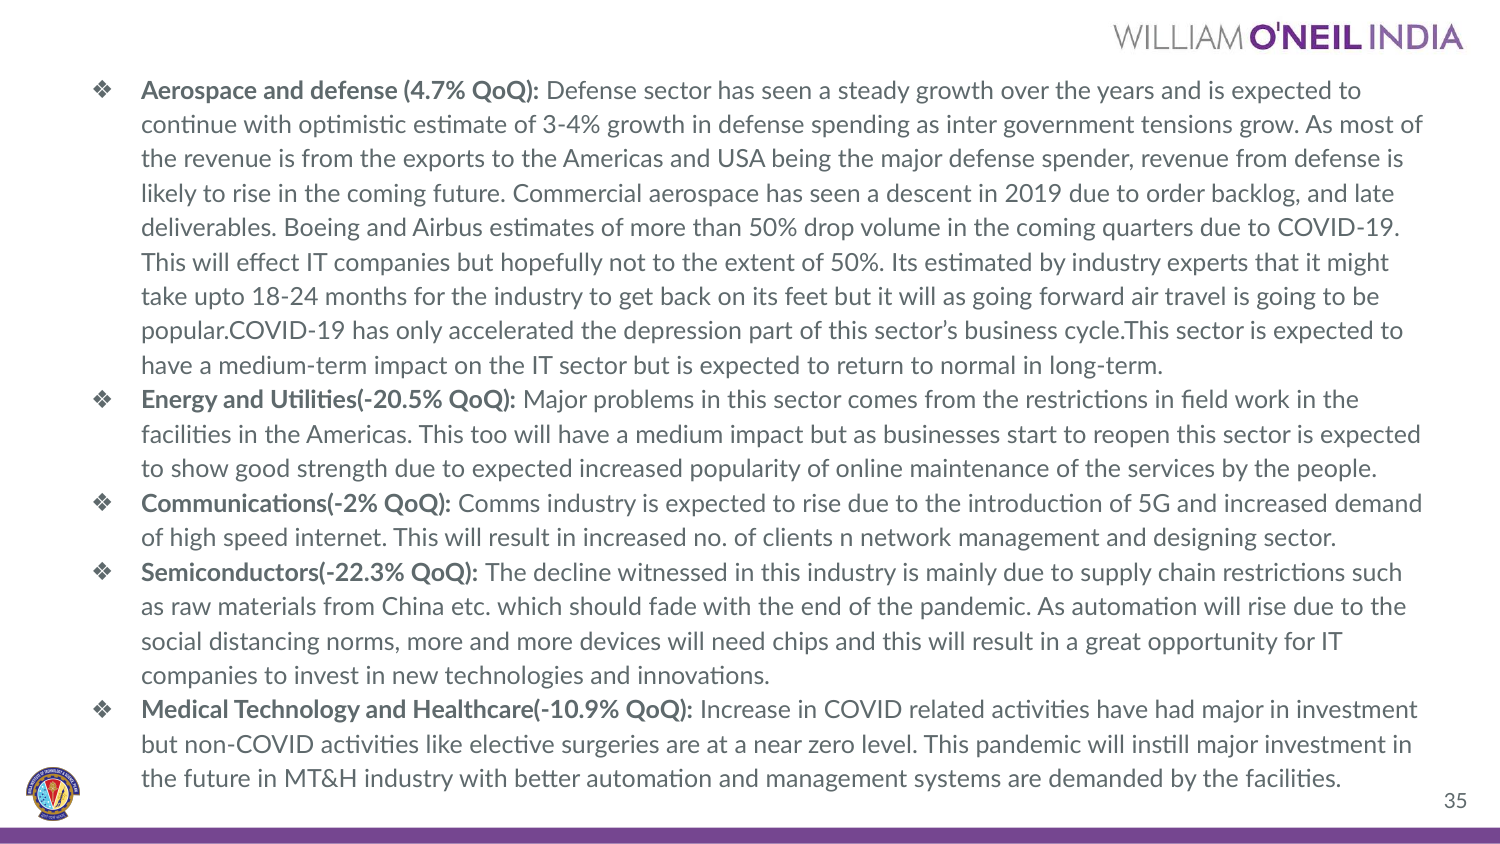

Aerospace and defense (4.7% QoQ): Defense sector has seen a steady growth over the years and is expected to continue with optimistic estimate of 3-4% growth in defense spending as inter government tensions grow. As most of the revenue is from the exports to the Americas and USA being the major defense spender, revenue from defense is likely to rise in the coming future. Commercial aerospace has seen a descent in 2019 due to order backlog, and late deliverables. Boeing and Airbus estimates of more than 50% drop volume in the coming quarters due to COVID-19. This will effect IT companies but hopefully not to the extent of 50%. Its estimated by industry experts that it might take upto 18-24 months for the industry to get back on its feet but it will as going forward air travel is going to be popular.COVID-19 has only accelerated the depression part of this sector’s business cycle.This sector is expected to have a medium-term impact on the IT sector but is expected to return to normal in long-term.
Energy and Utilities(-20.5% QoQ): Major problems in this sector comes from the restrictions in field work in the facilities in the Americas. This too will have a medium impact but as businesses start to reopen this sector is expected to show good strength due to expected increased popularity of online maintenance of the services by the people.
Communications(-2% QoQ): Comms industry is expected to rise due to the introduction of 5G and increased demand of high speed internet. This will result in increased no. of clients n network management and designing sector.
Semiconductors(-22.3% QoQ): The decline witnessed in this industry is mainly due to supply chain restrictions such as raw materials from China etc. which should fade with the end of the pandemic. As automation will rise due to the social distancing norms, more and more devices will need chips and this will result in a great opportunity for IT companies to invest in new technologies and innovations.
Medical Technology and Healthcare(-10.9% QoQ): Increase in COVID related activities have had major in investment but non-COVID activities like elective surgeries are at a near zero level. This pandemic will instill major investment in the future in MT&H industry with better automation and management systems are demanded by the facilities.
35